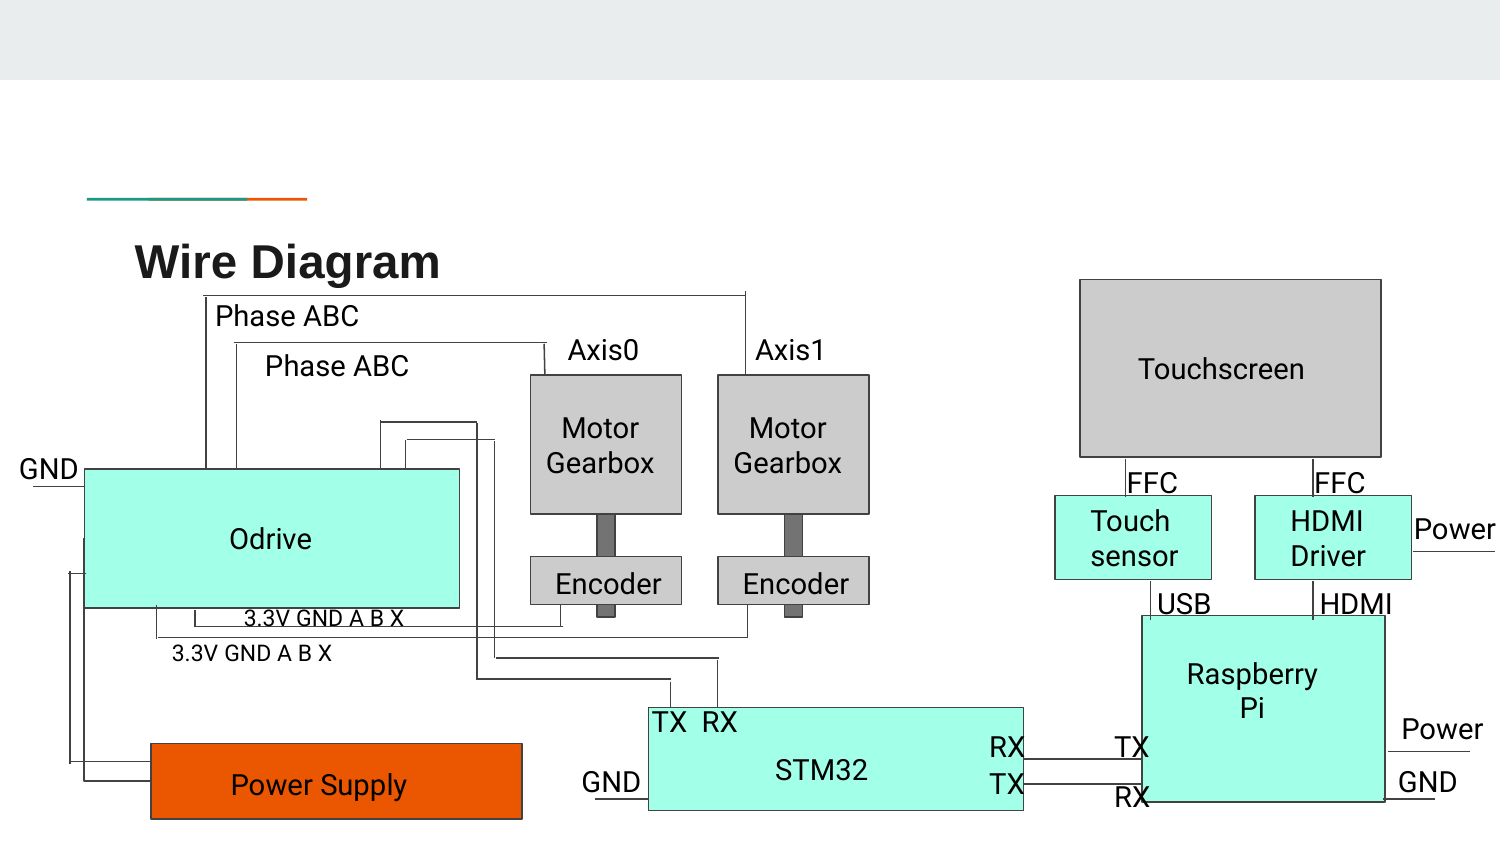

# Wire Diagram

Touchscreen
Phase ABC
Axis0

Motor
Gearbox

Encoder

Axis1

Motor
Gearbox

Encoder

Phase ABC
GND
FFC
FFC

Odrive
Touch
sensor

HDMI
Driver

Power
USB
HDMI
3.3V GND A B X

Raspberry Pi
3.3V GND A B X
TX
RX
Power

STM32
RX
TX

Power Supply
GND
    GND
TX
RX